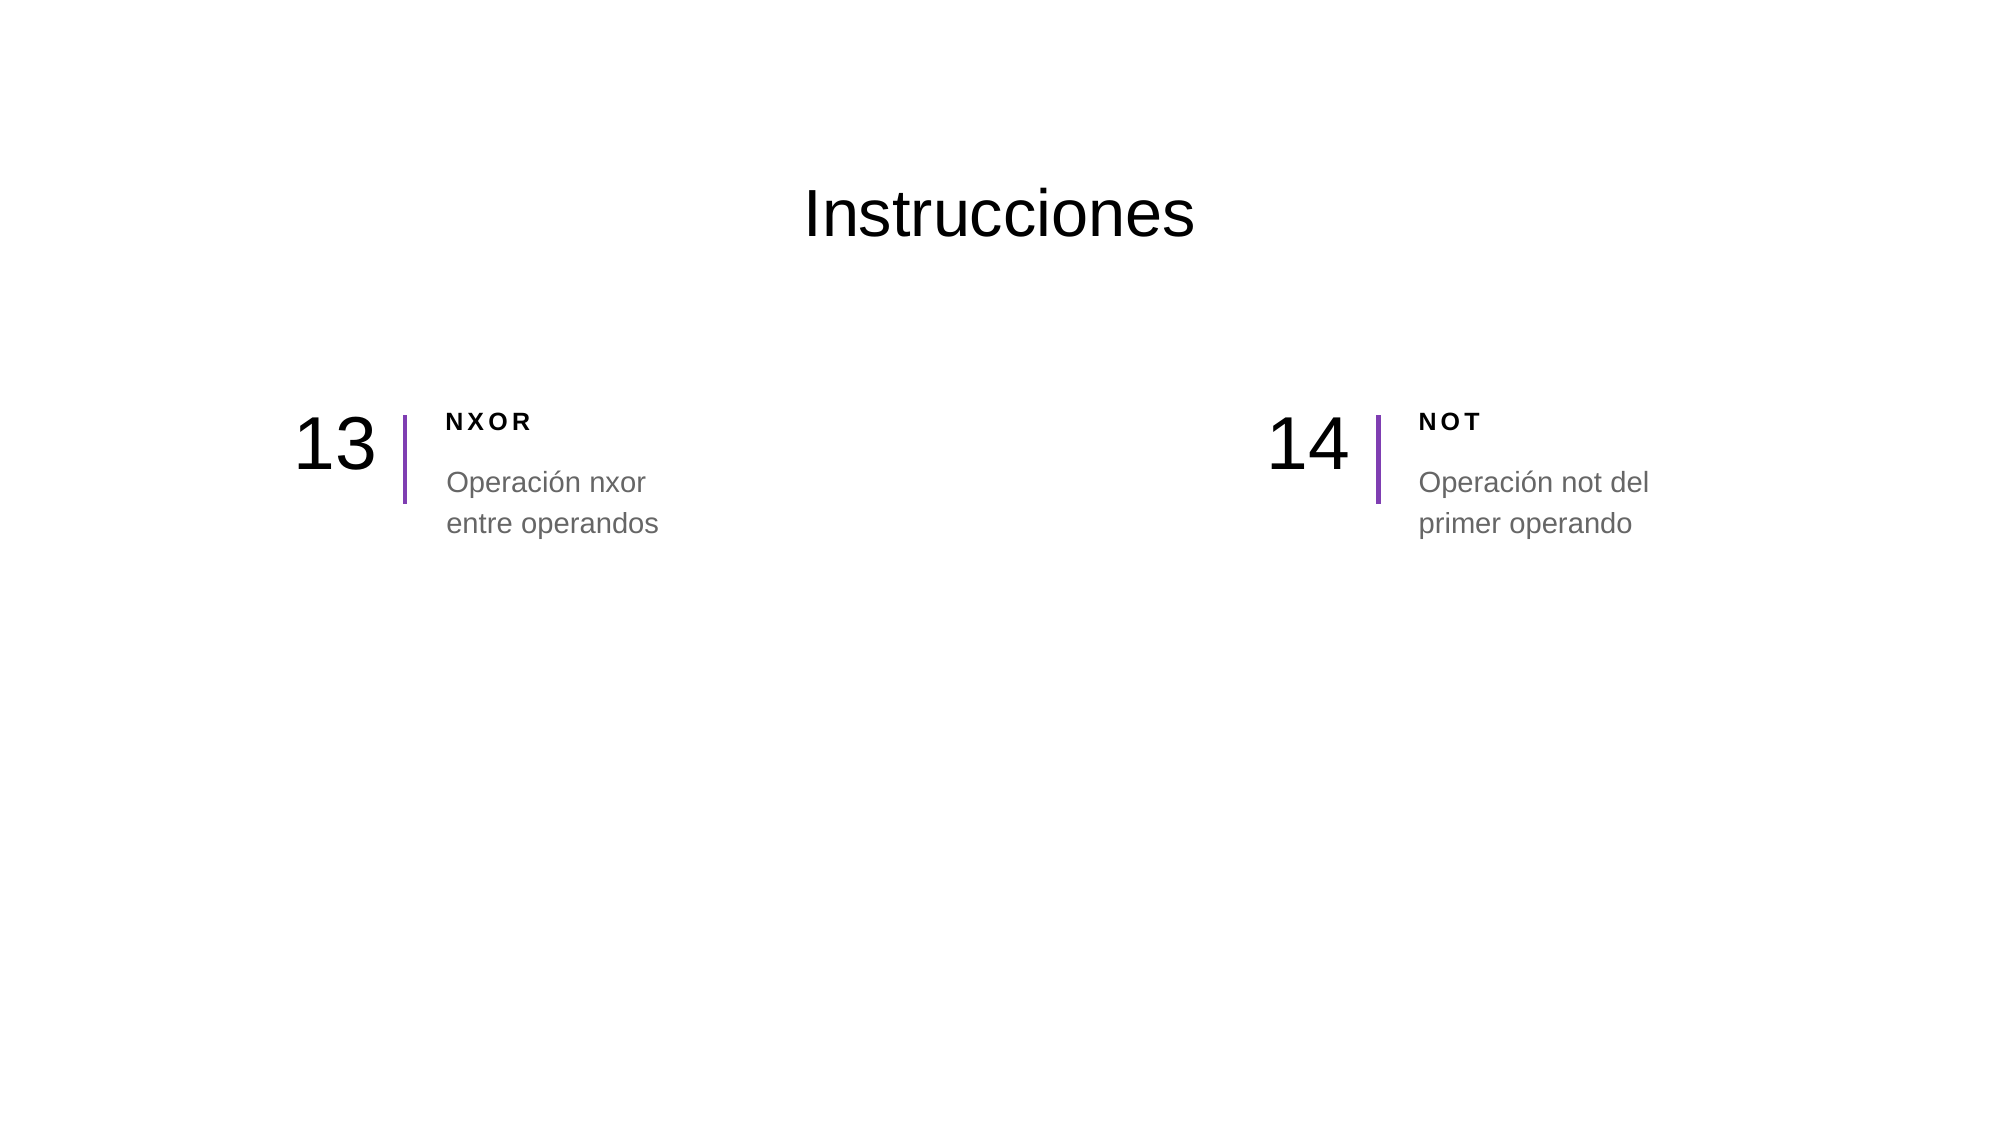

# Instrucciones
13
NXOR
14
NOT
Operación nxor entre operandos
Operación not del primer operando